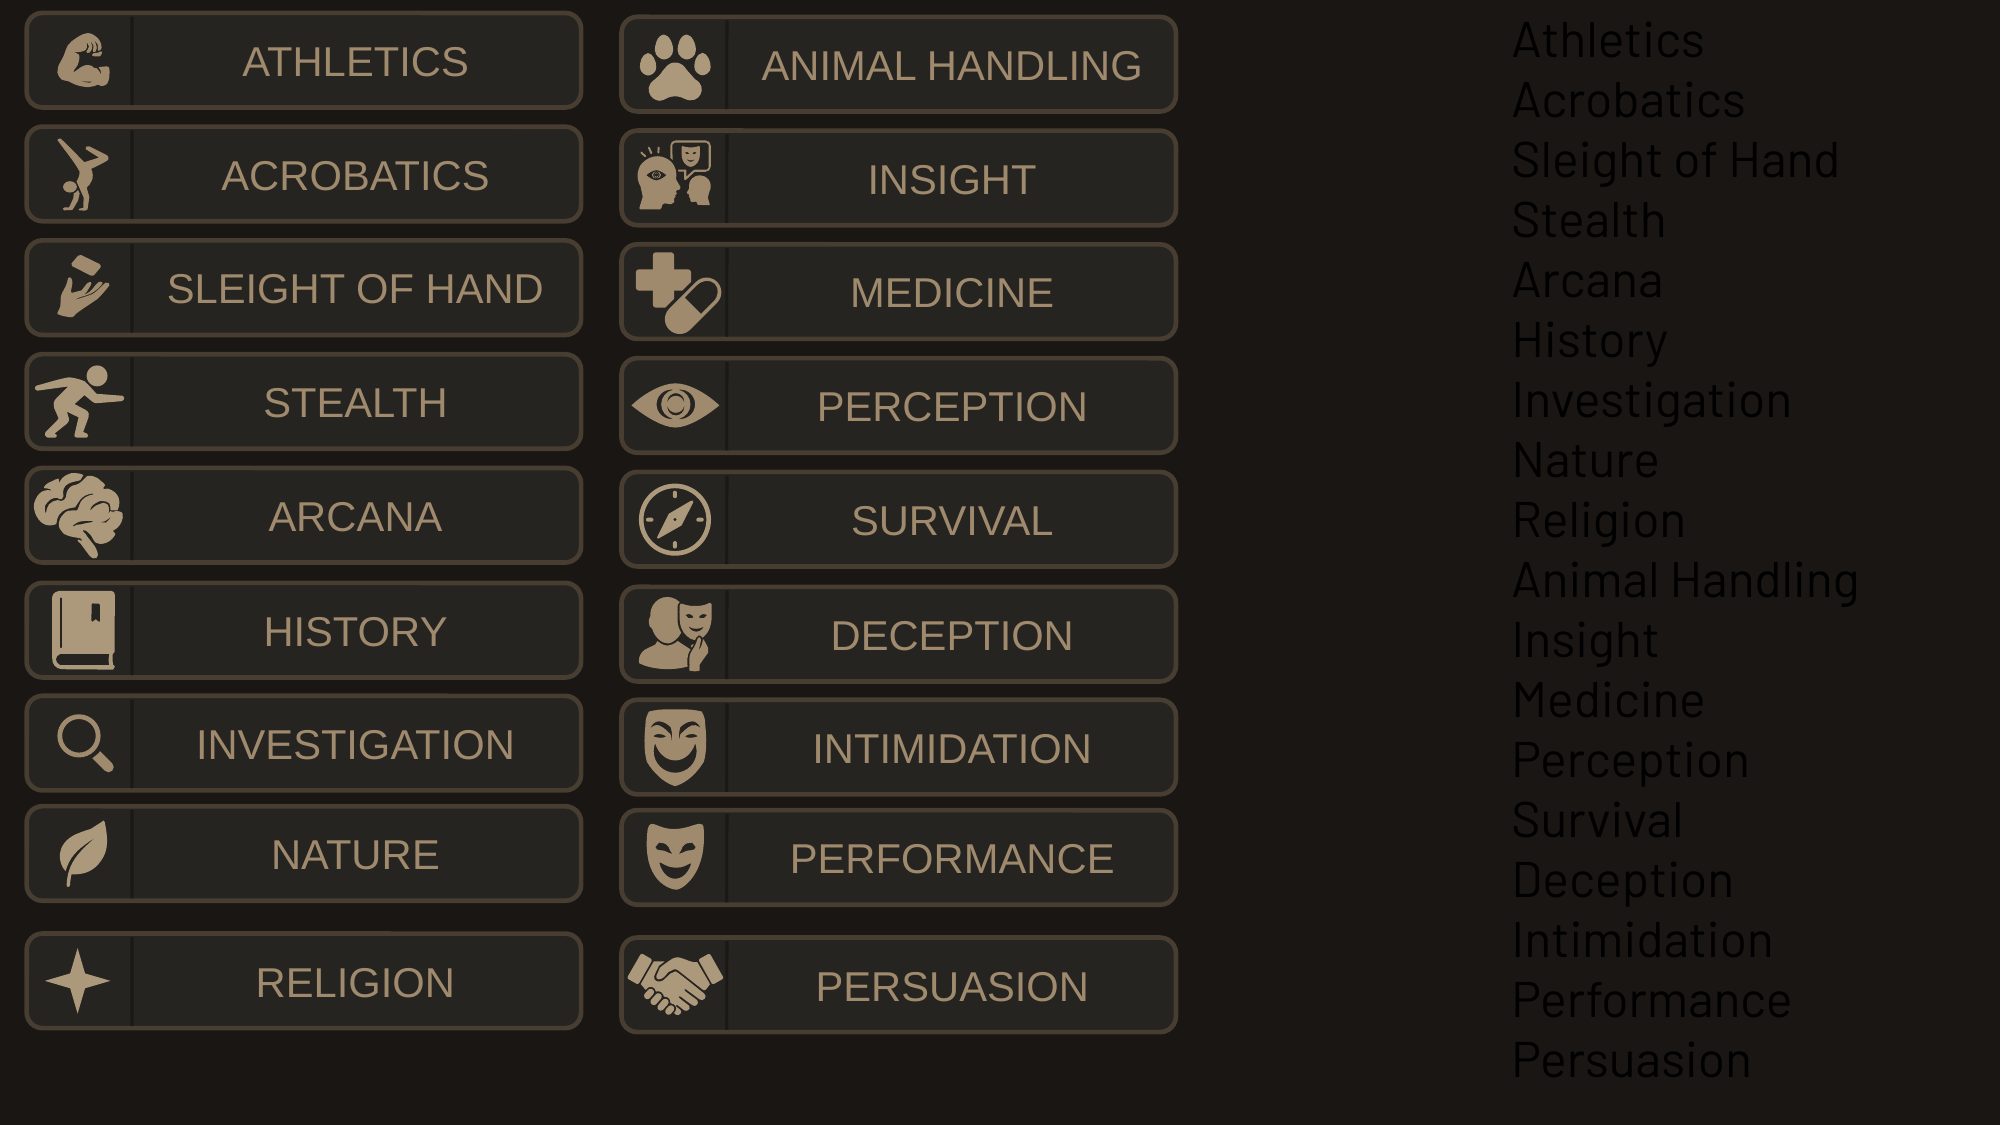

Athletics
Acrobatics
Sleight of Hand
Stealth
Arcana
History
Investigation
Nature
Religion
Animal Handling
Insight
Medicine
Perception
Survival
Deception
Intimidation
Performance
Persuasion

ATHLETICS
ANIMAL HANDLING

ACROBATICS
INSIGHT

SLEIGHT OF HAND
MEDICINE

STEALTH
PERCEPTION

ARCANA

SURVIVAL

HISTORY
DECEPTION

INVESTIGATION

INTIMIDATION

NATURE
PERFORMANCE

RELIGION
PERSUASION